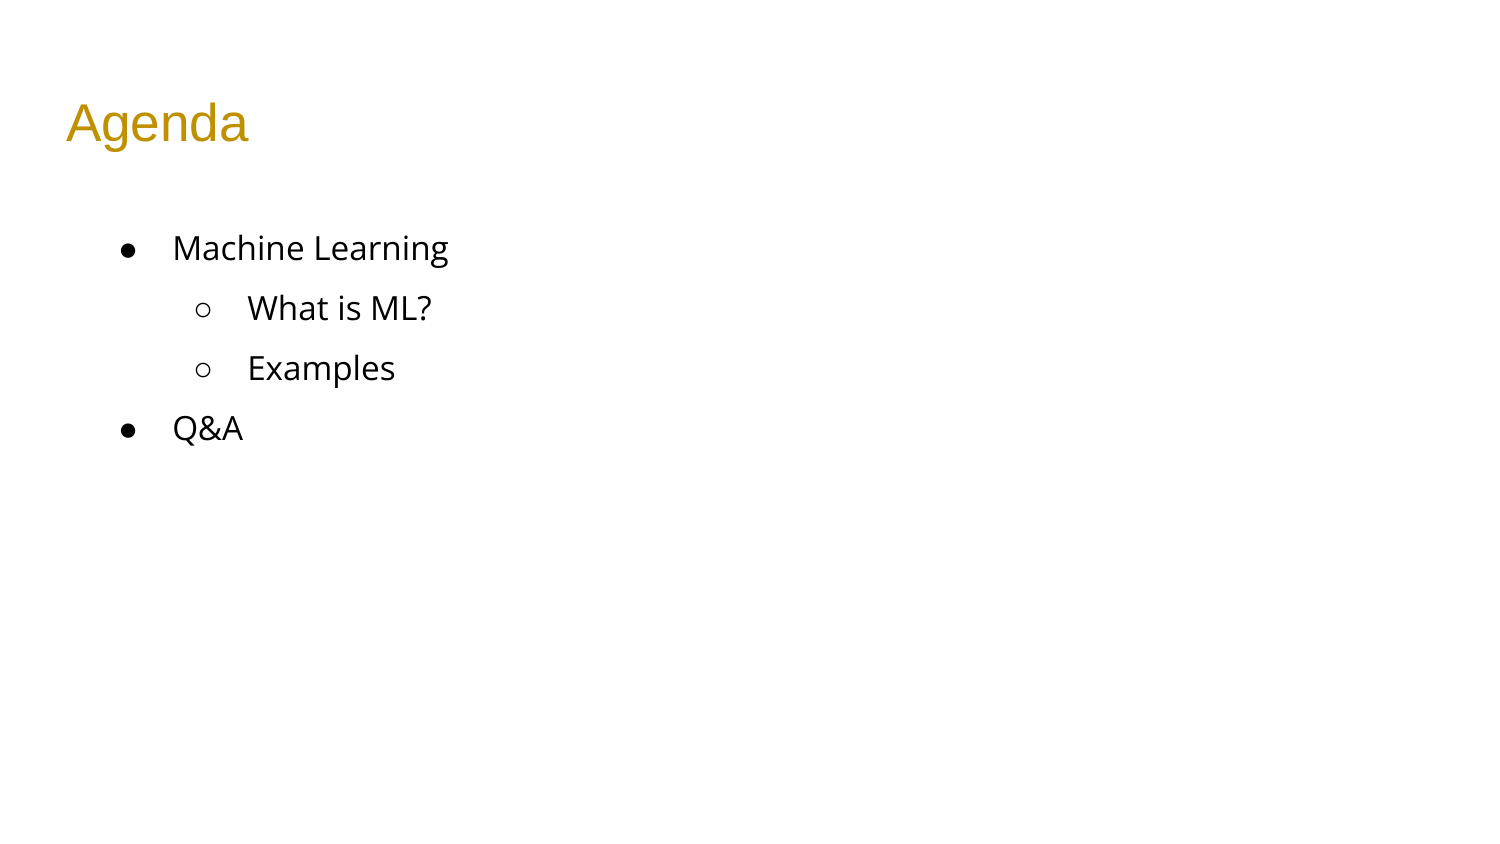

# Agenda
Machine Learning
What is ML?
Examples
Q&A